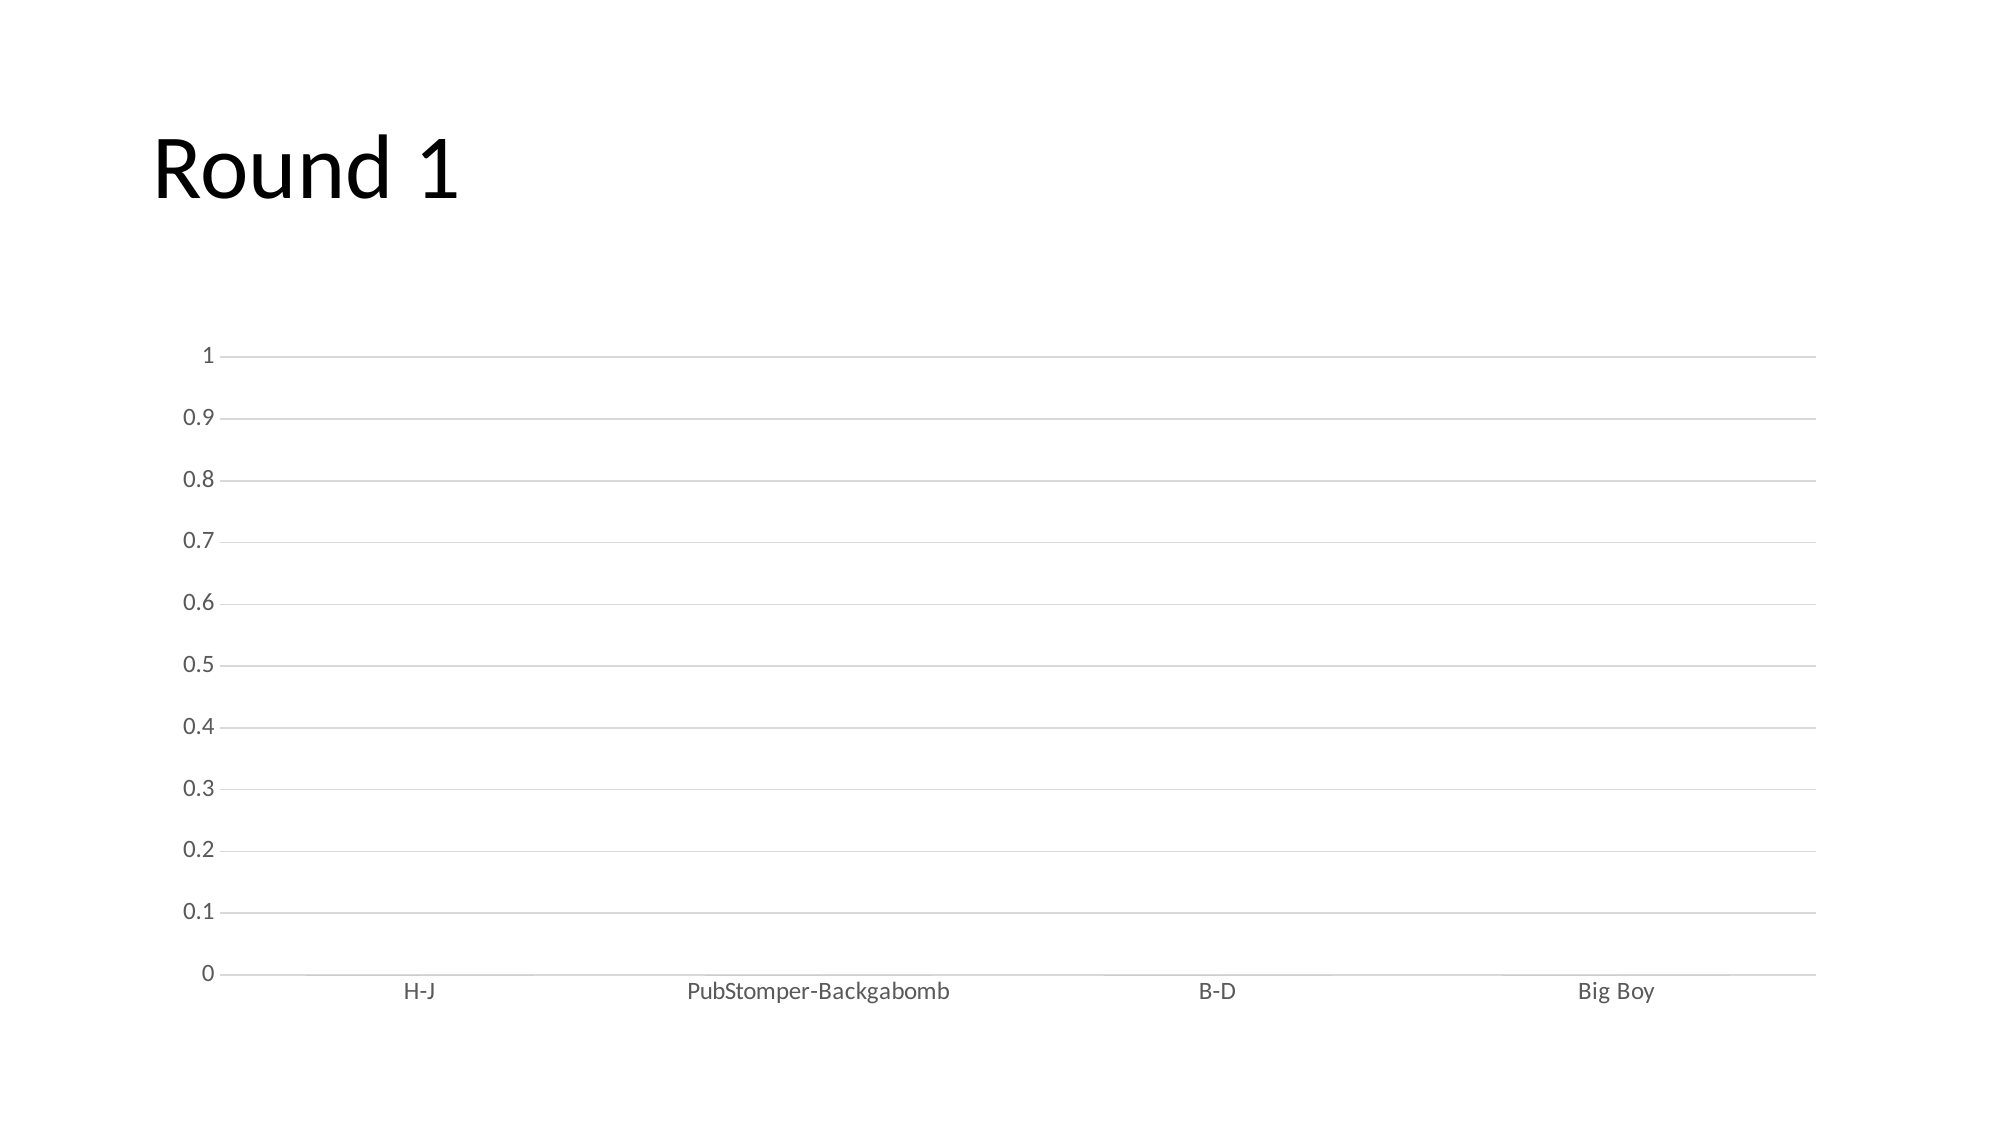

# Round 1

### Chart

| Category | Series 1 | Series 2 |
|---|---|---|
| H-J | 892.0 | 108.0 |
| PubStomper-Backgabomb | 984.0 | 16.0 |
| B-D | 849.0 | 151.0 |
| Big Boy | 0.0 | 0.0 |

### Chart

| Category | Series 1 | Series 2 |
|---|---|---|
| H-J | 0.0 | 0.0 |
| PubStomper-Backgabomb | 0.0 | 0.0 |
| B-D | 0.0 | 0.0 |
| Big Boy | 0.0 | 0.0 |